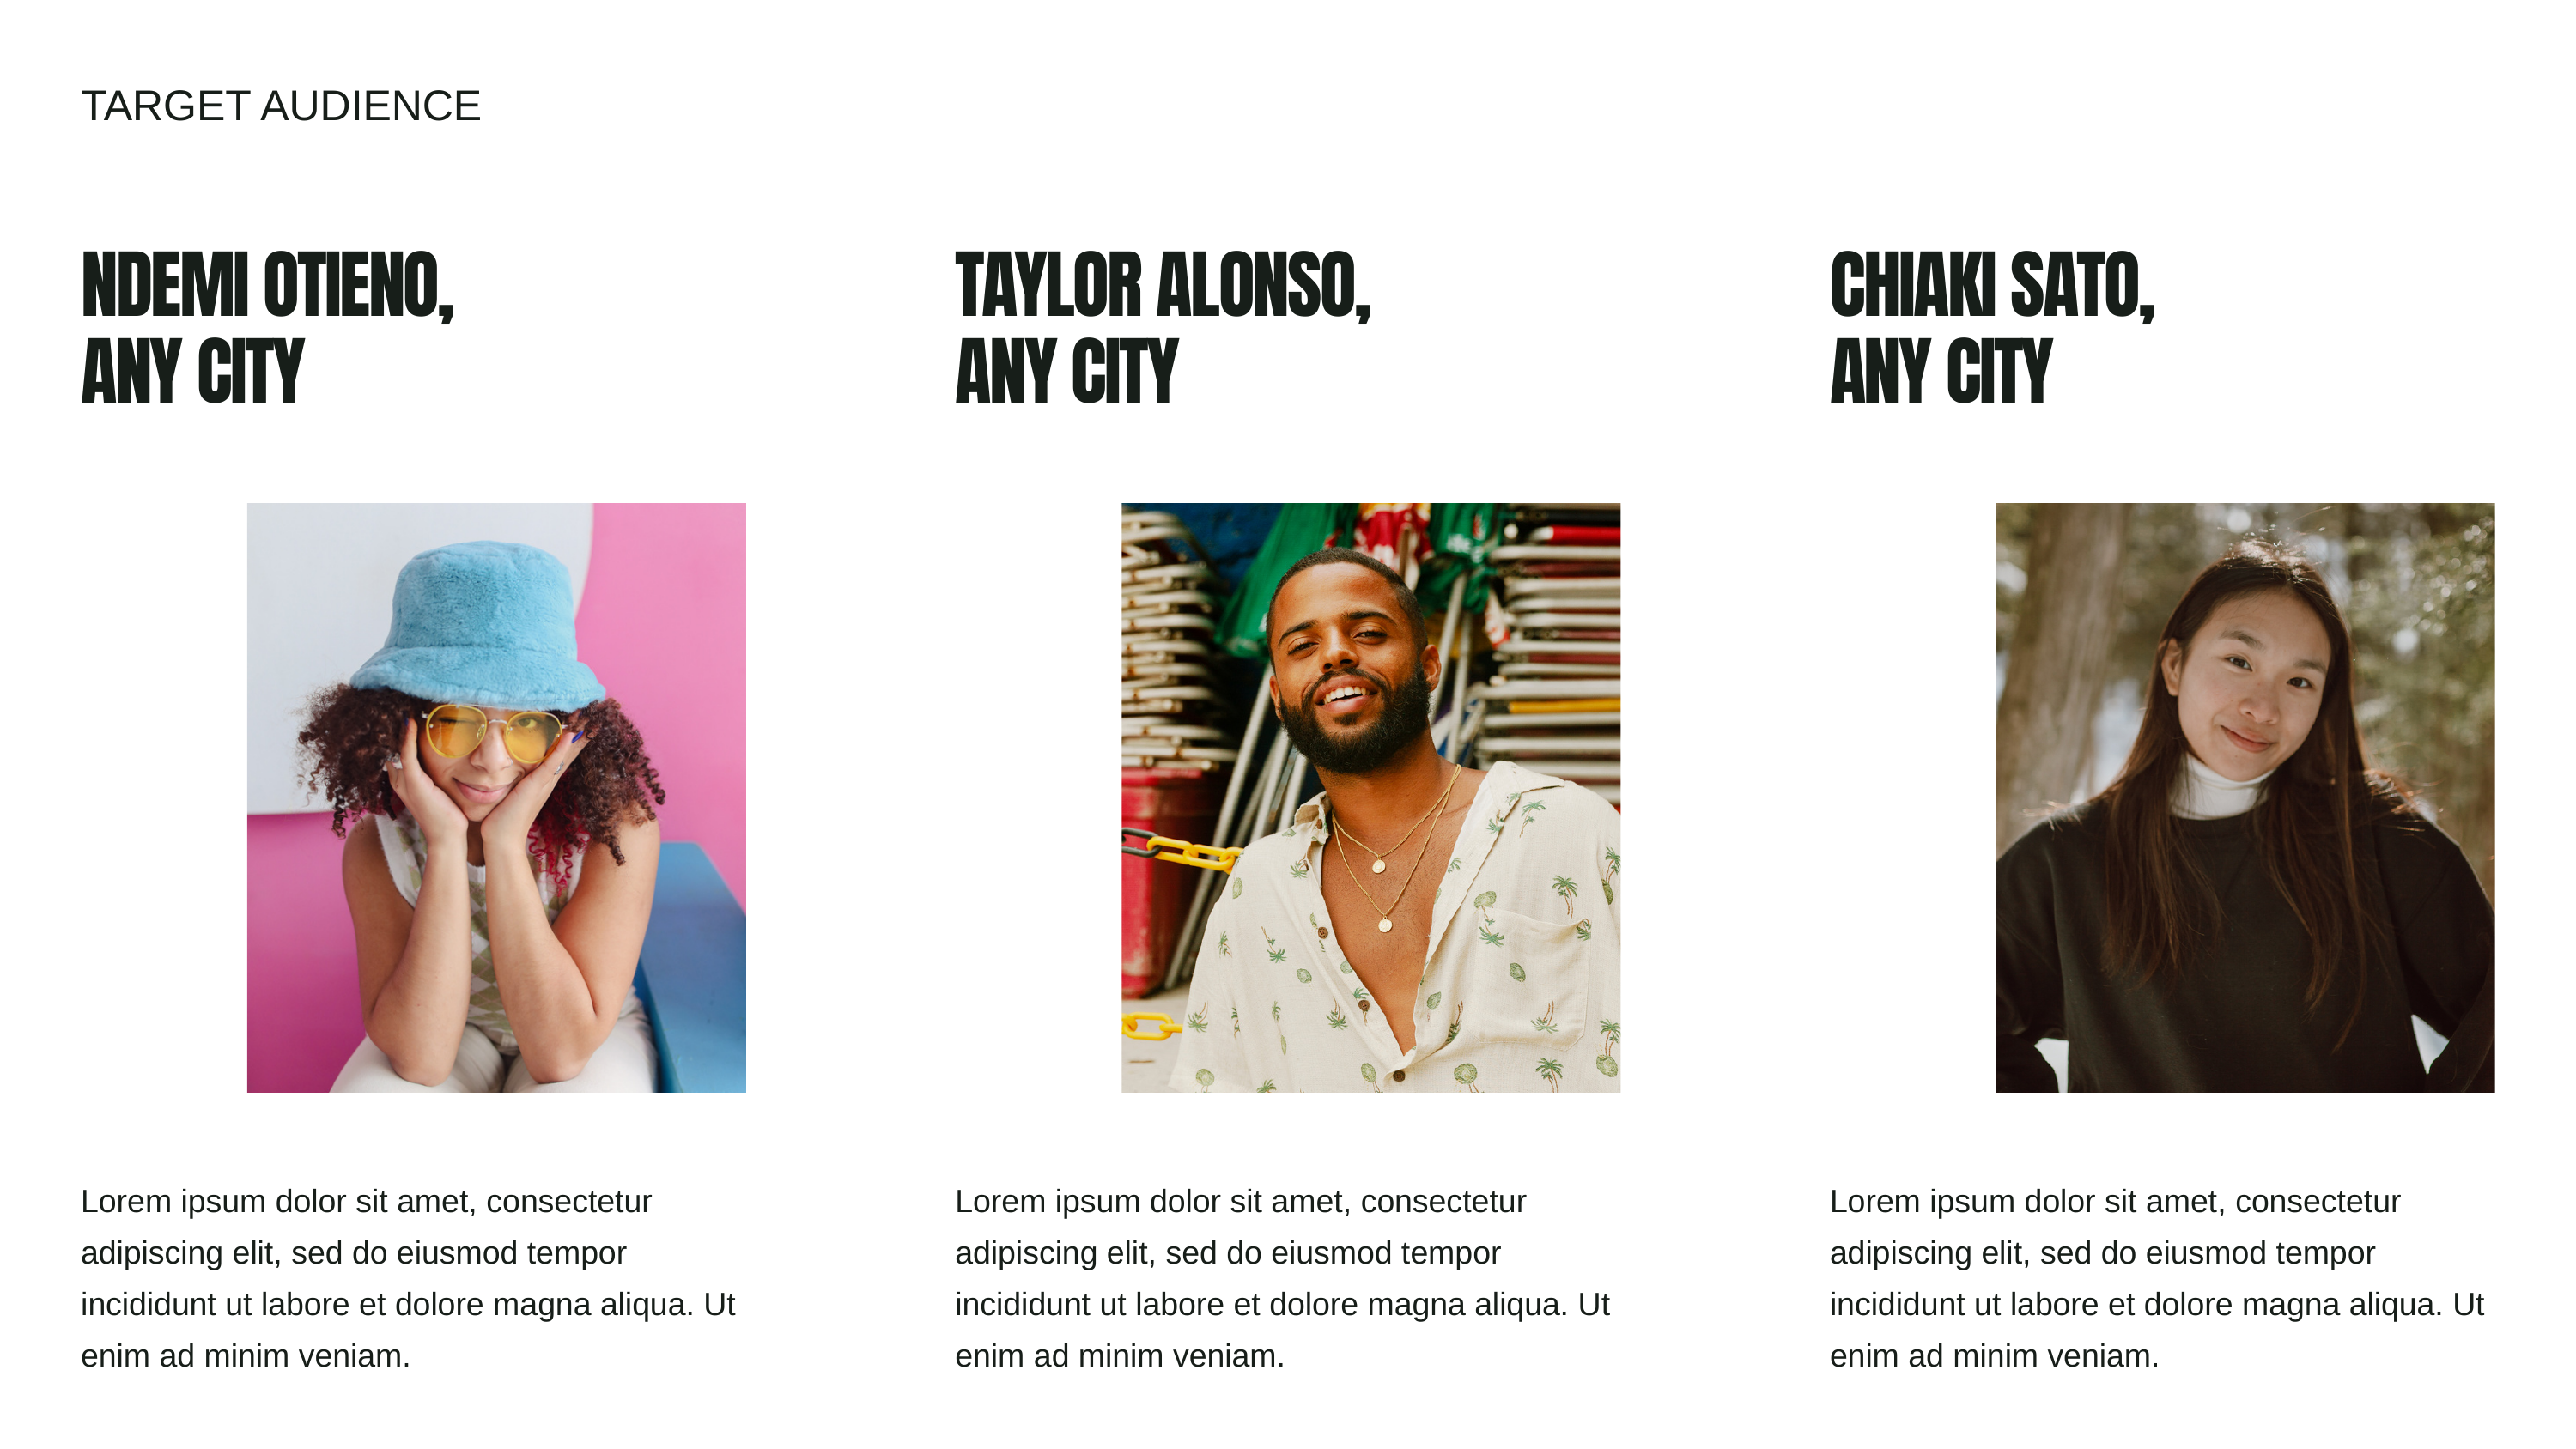

TARGET AUDIENCE
NDEMI OTIENO,
ANY CITY
TAYLOR ALONSO,
ANY CITY
CHIAKI SATO,
ANY CITY

Lorem ipsum dolor sit amet, consectetur adipiscing elit, sed do eiusmod tempor incididunt ut labore et dolore magna aliqua. Ut enim ad minim veniam.
Lorem ipsum dolor sit amet, consectetur adipiscing elit, sed do eiusmod tempor incididunt ut labore et dolore magna aliqua. Ut enim ad minim veniam.
Lorem ipsum dolor sit amet, consectetur adipiscing elit, sed do eiusmod tempor incididunt ut labore et dolore magna aliqua. Ut enim ad minim veniam.